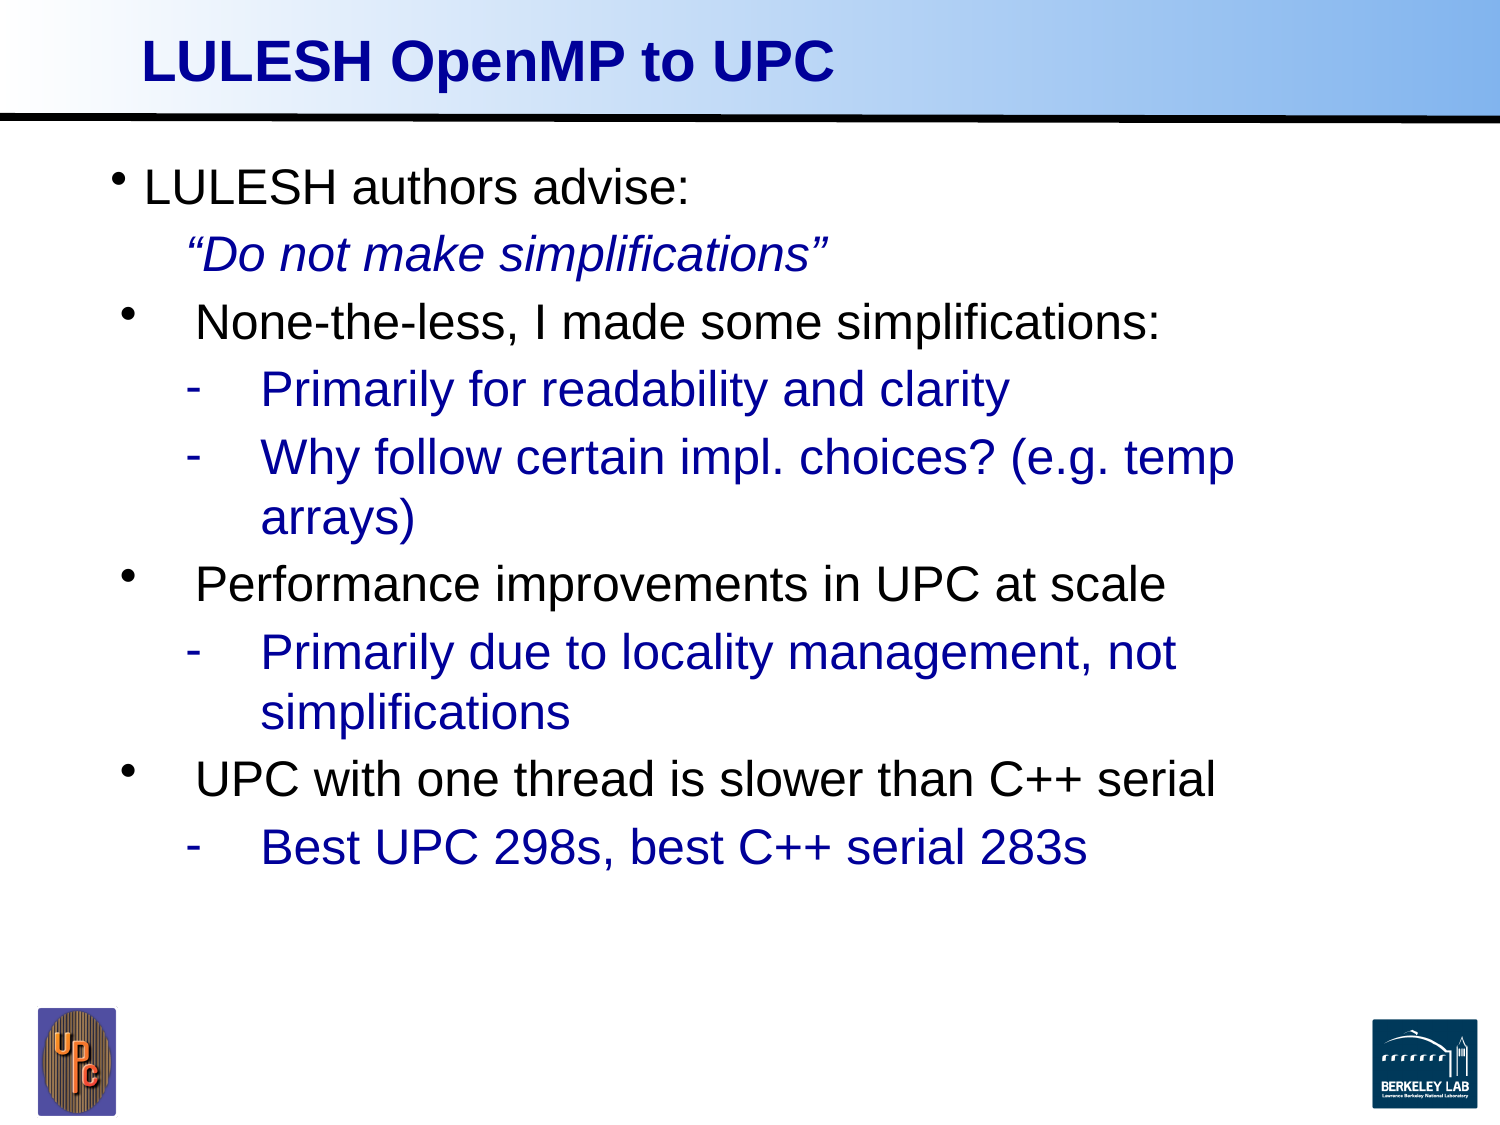

# LULESH OpenMP to UPC
LULESH authors advise:
“Do not make simplifications”
None-the-less, I made some simplifications:
Primarily for readability and clarity
Why follow certain impl. choices? (e.g. temp arrays)
Performance improvements in UPC at scale
Primarily due to locality management, not simplifications
UPC with one thread is slower than C++ serial
Best UPC 298s, best C++ serial 283s